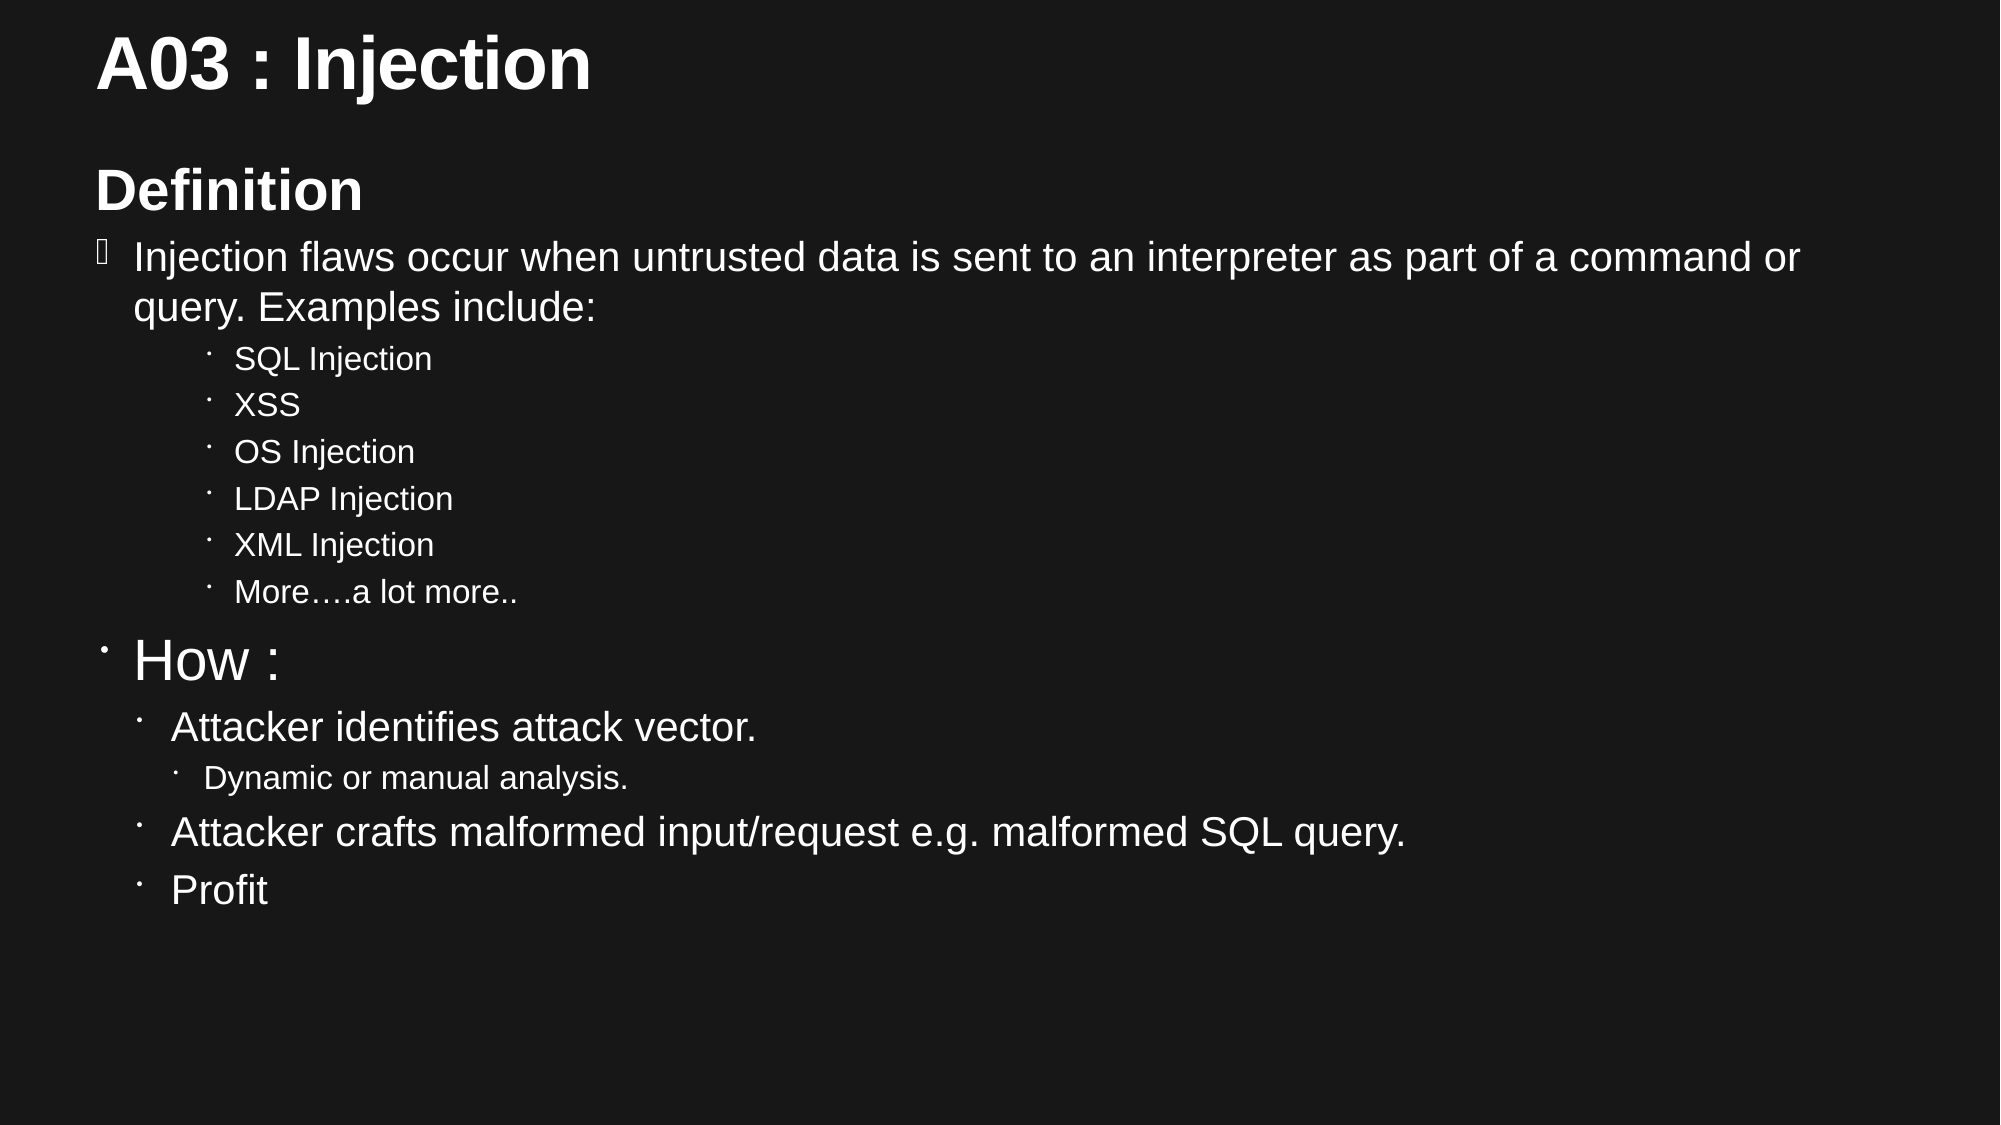

# A03 : Injection
Definition
Injection flaws occur when untrusted data is sent to an interpreter as part of a command or query. Examples include:
SQL Injection
XSS
OS Injection
LDAP Injection
XML Injection
More….a lot more..
How :
Attacker identifies attack vector.
Dynamic or manual analysis.
Attacker crafts malformed input/request e.g. malformed SQL query.
Profit